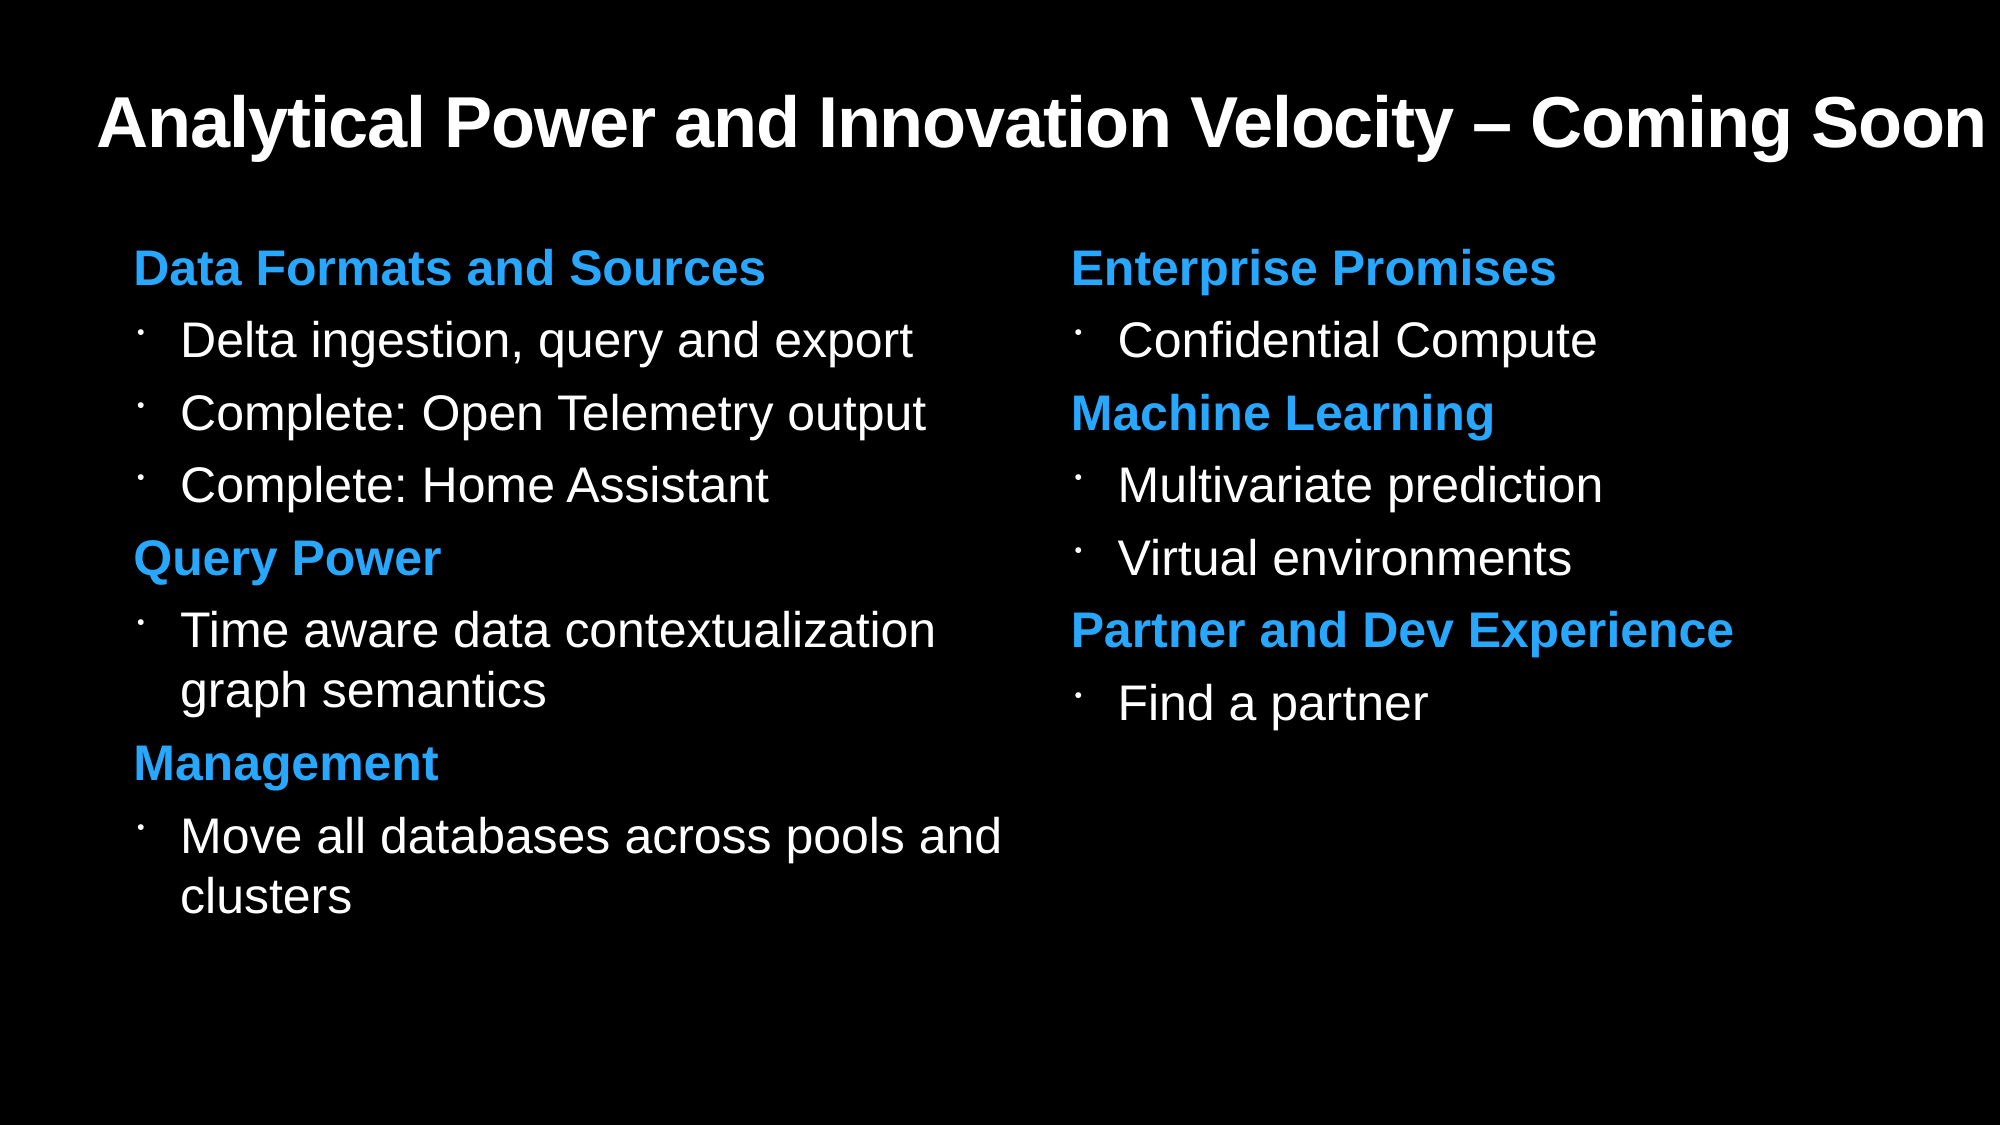

# Analytical Power and Innovation Velocity – Coming Soon
Data Formats and Sources
Delta ingestion, query and export
Complete: Open Telemetry output
Complete: Home Assistant
Query Power
Time aware data contextualization graph semantics
Management
Move all databases across pools and clusters

Enterprise Promises
Confidential Compute
Machine Learning
Multivariate prediction
Virtual environments
Partner and Dev Experience
Find a partner